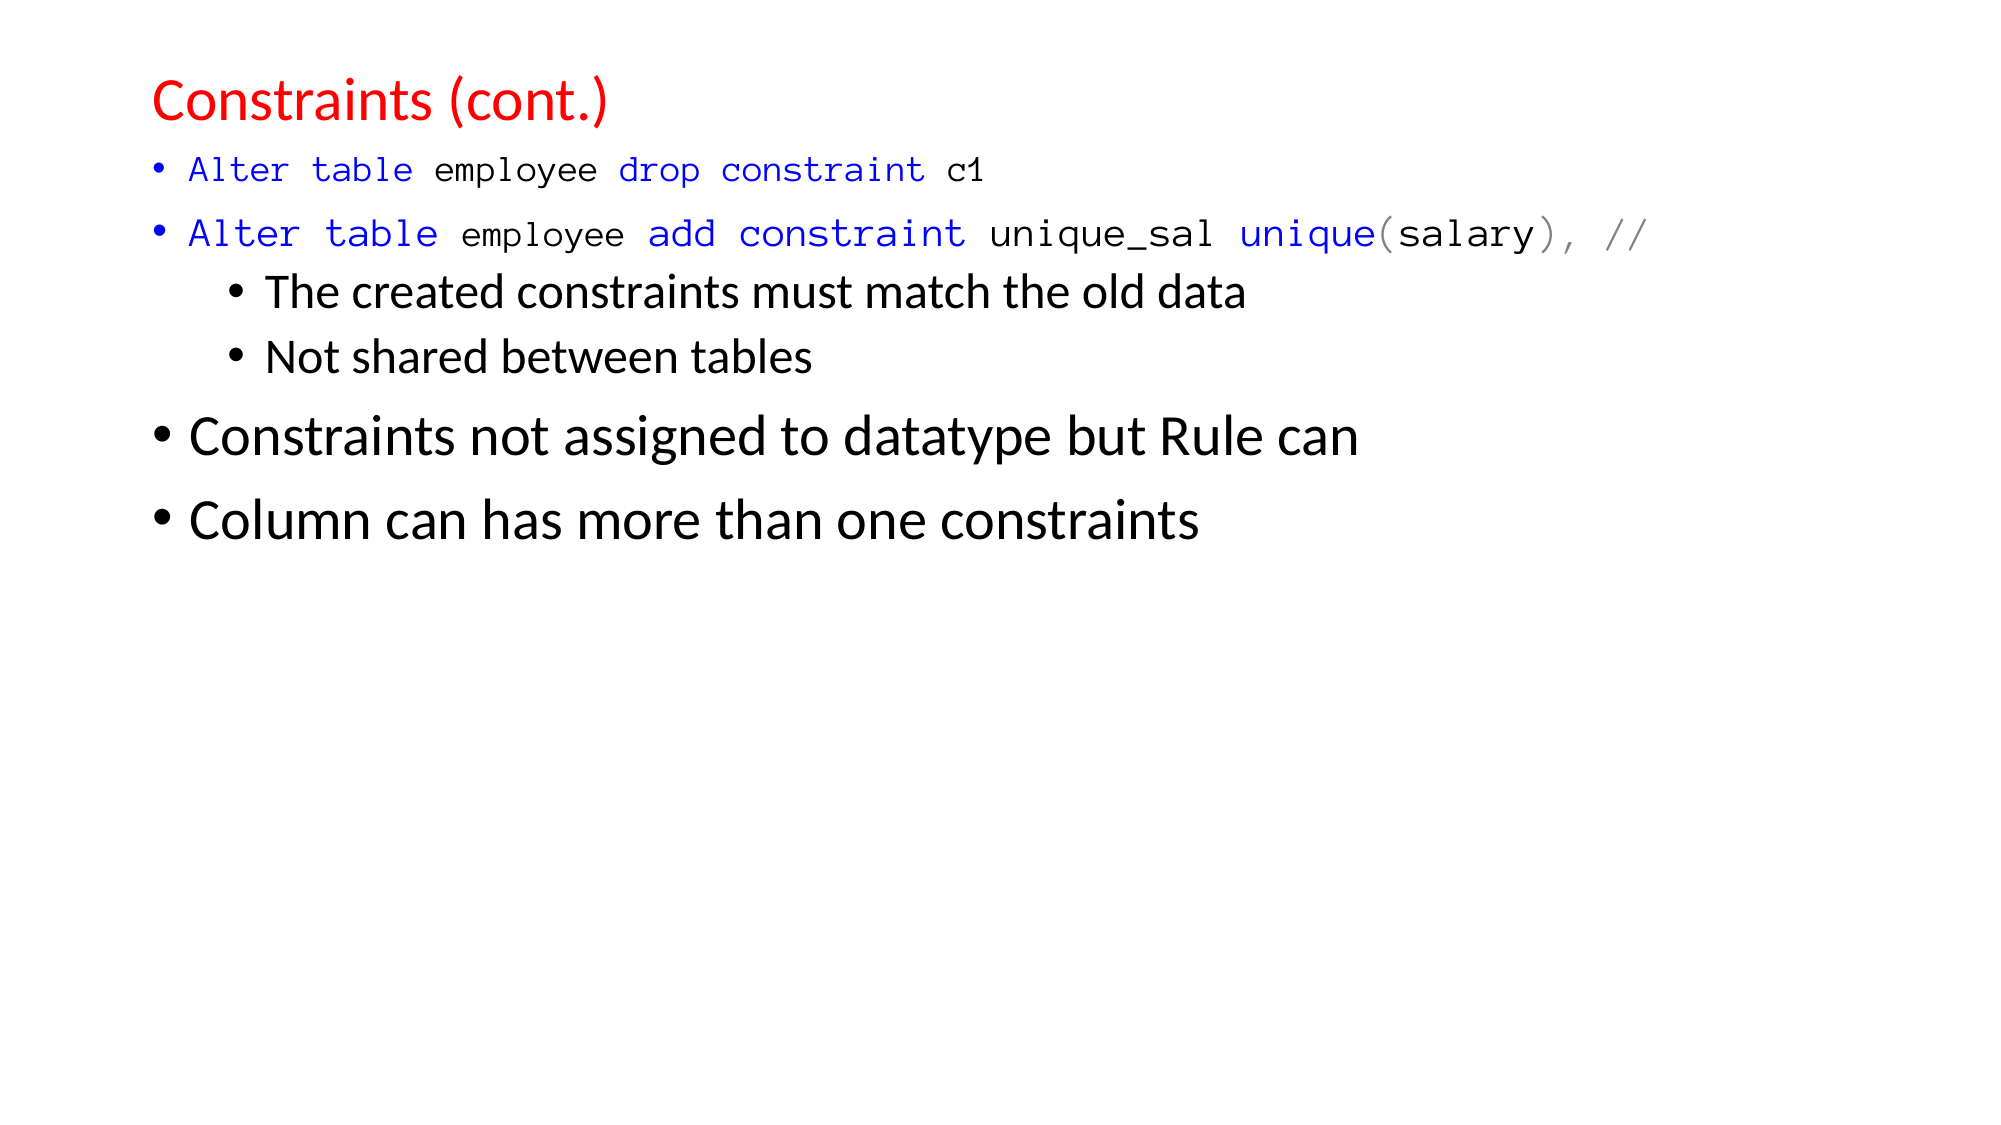

# Constraints (cont.)
Alter table employee drop constraint c1
Alter table employee add constraint unique_sal unique(salary), //
The created constraints must match the old data
Not shared between tables
Constraints not assigned to datatype but Rule can
Column can has more than one constraints